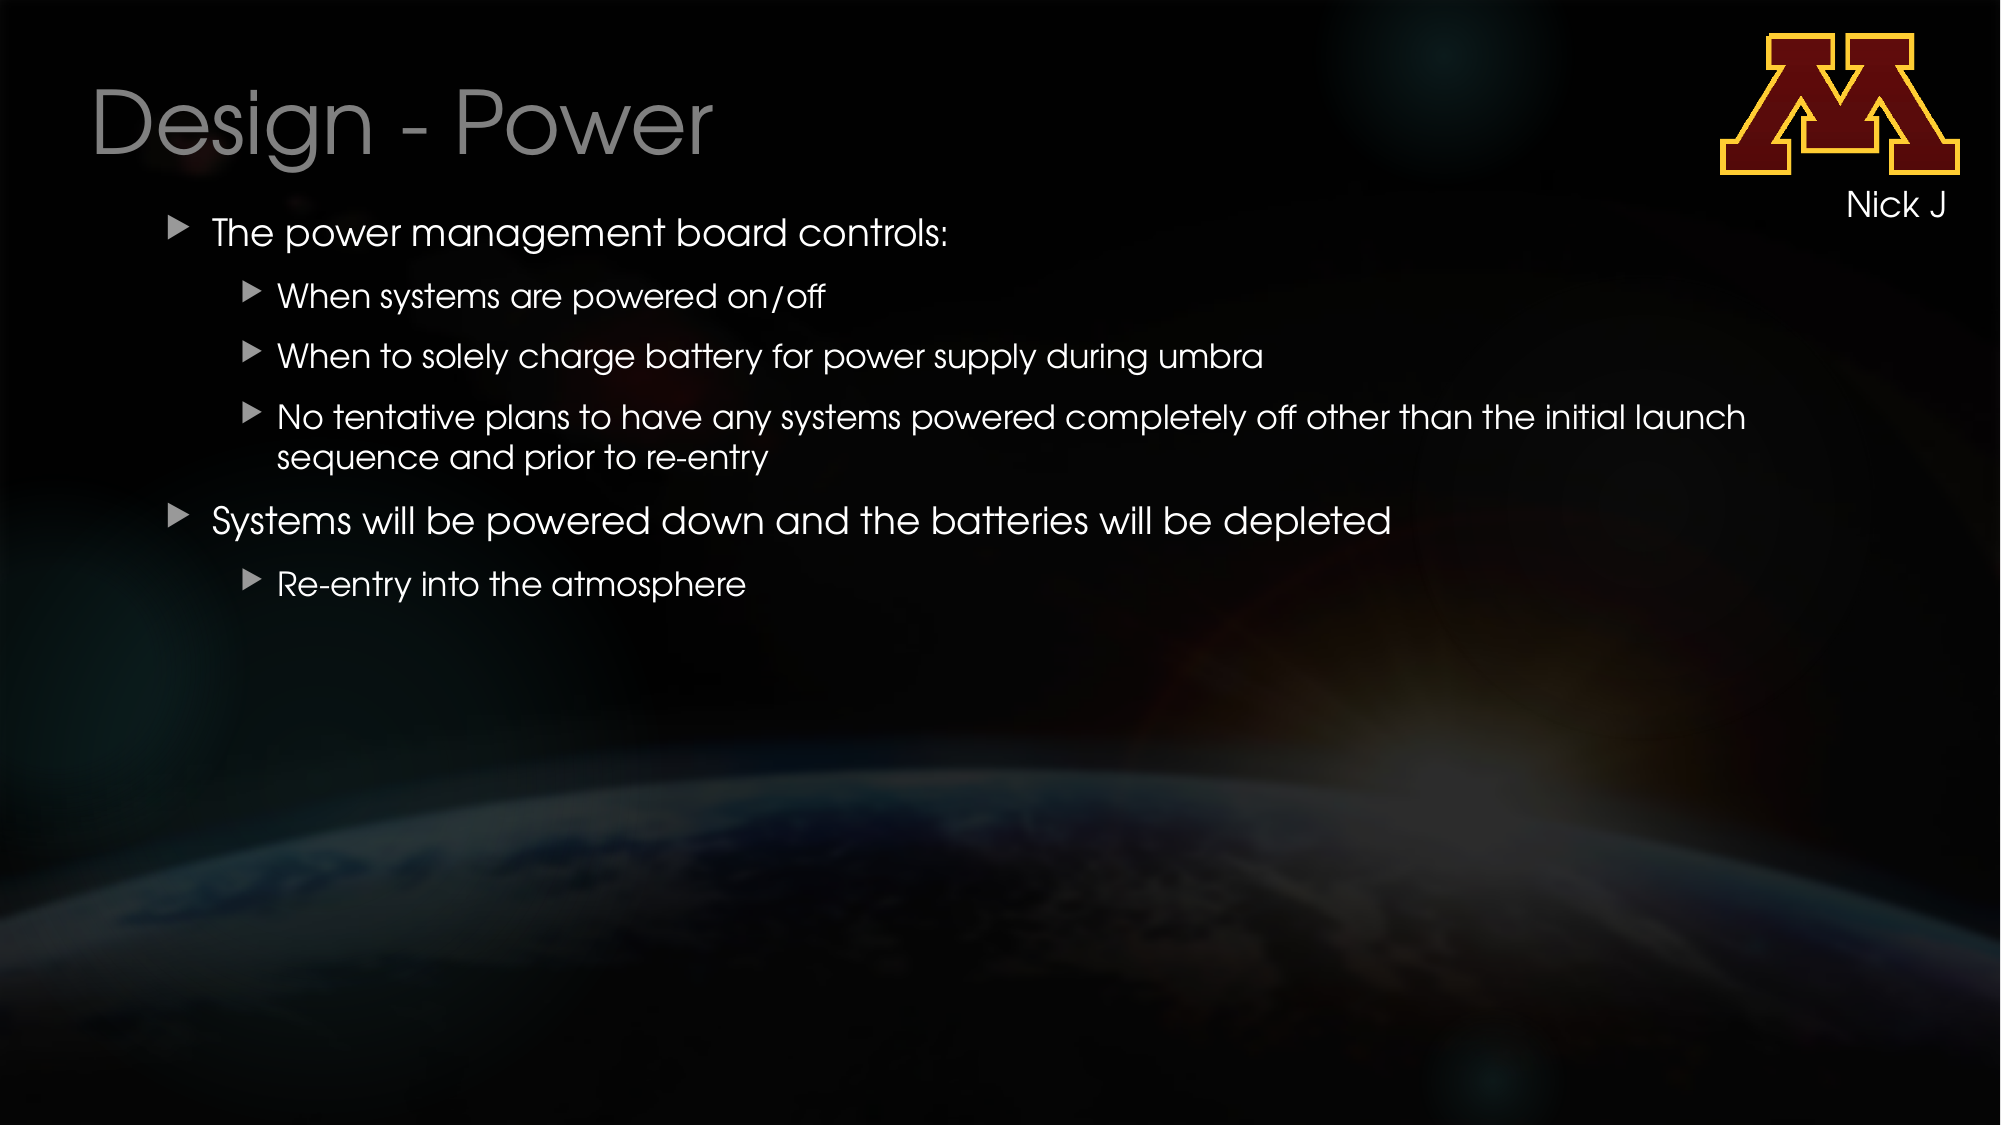

# Design - Power
Nick J
The power management board controls:
When systems are powered on/off
When to solely charge battery for power supply during umbra
No tentative plans to have any systems powered completely off other than the initial launch sequence and prior to re-entry
Systems will be powered down and the batteries will be depleted
Re-entry into the atmosphere